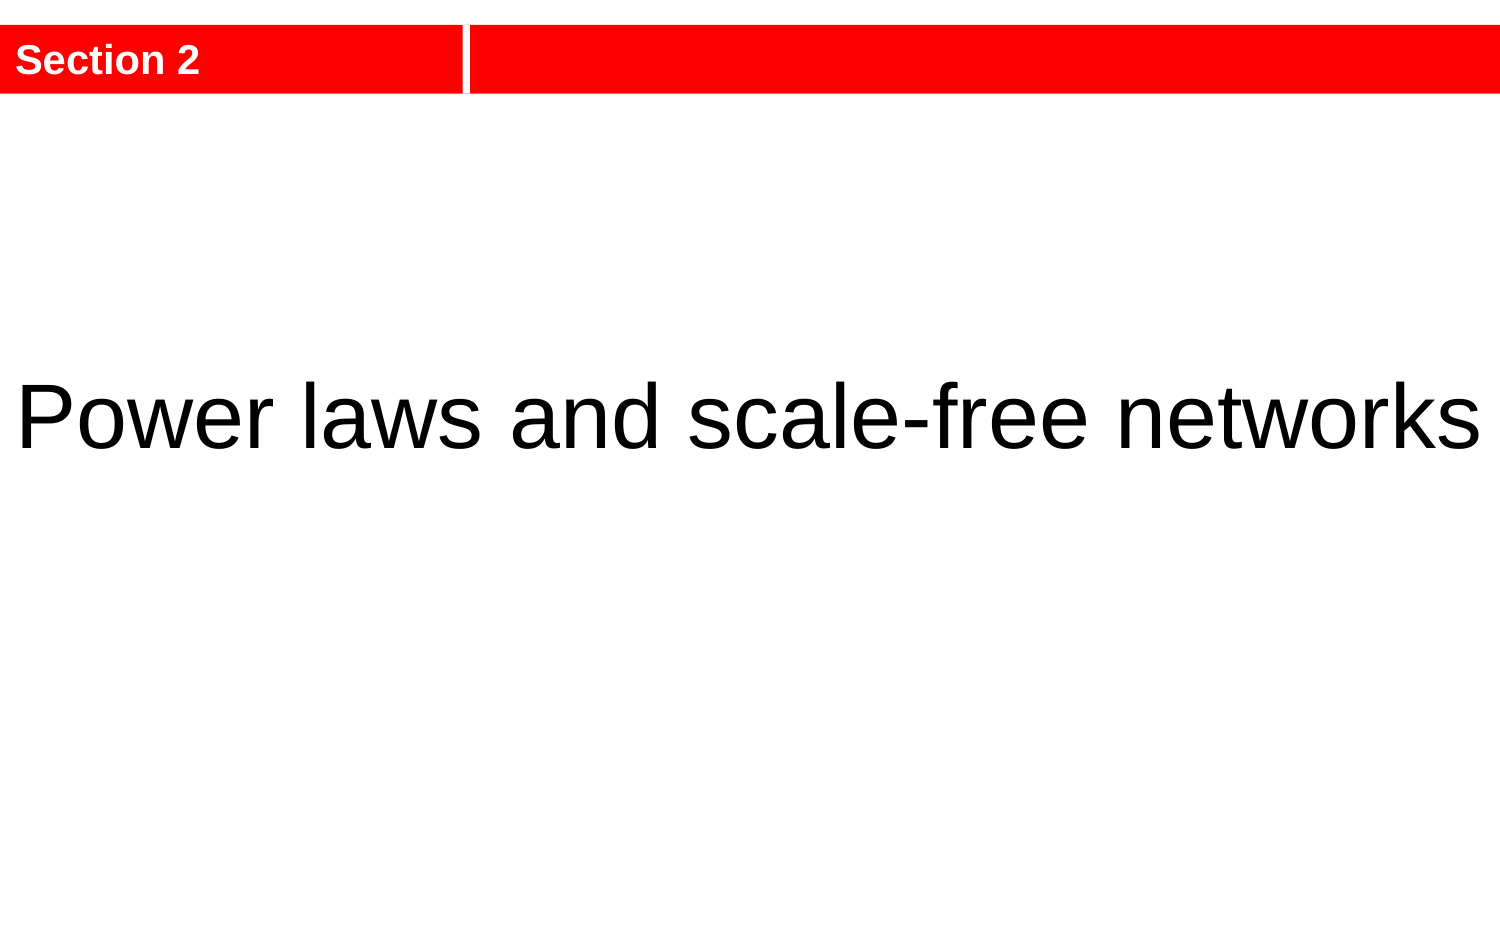

Section 2

Power laws and scale-free networks